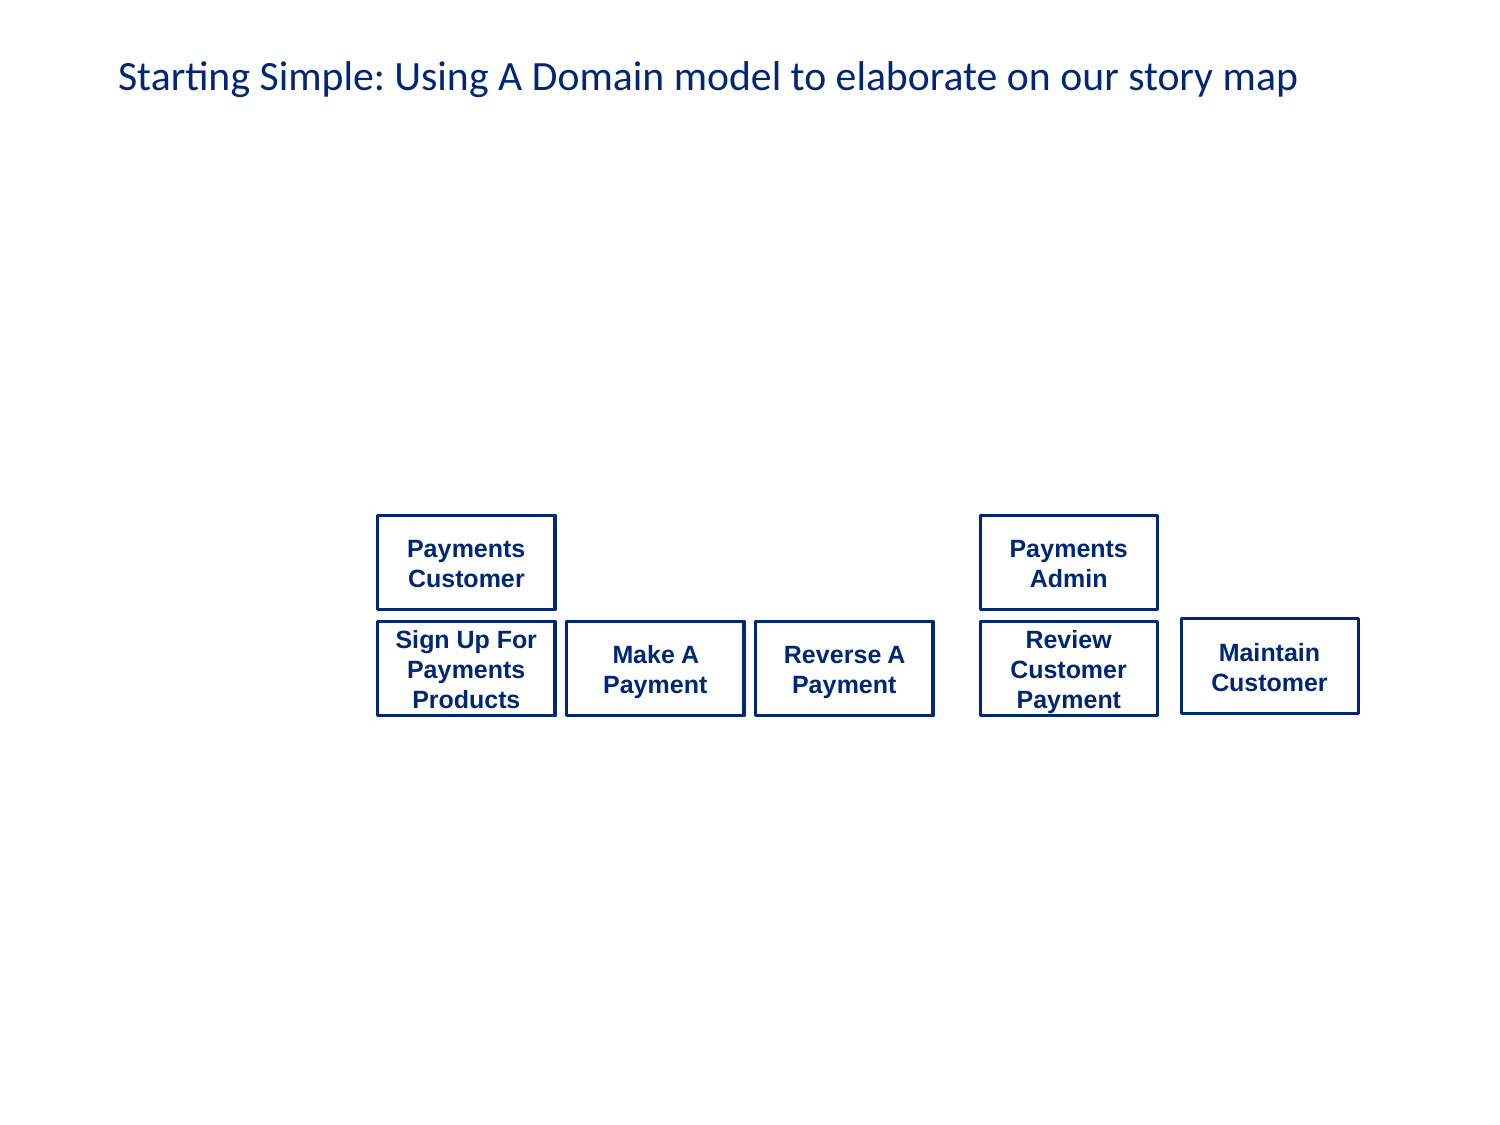

Starting Simple: Using A Domain model to elaborate on our story map
Payments Customer
Payments Admin
Maintain Customer
Sign Up For Payments Products
Make A Payment
Reverse A Payment
Review Customer Payment